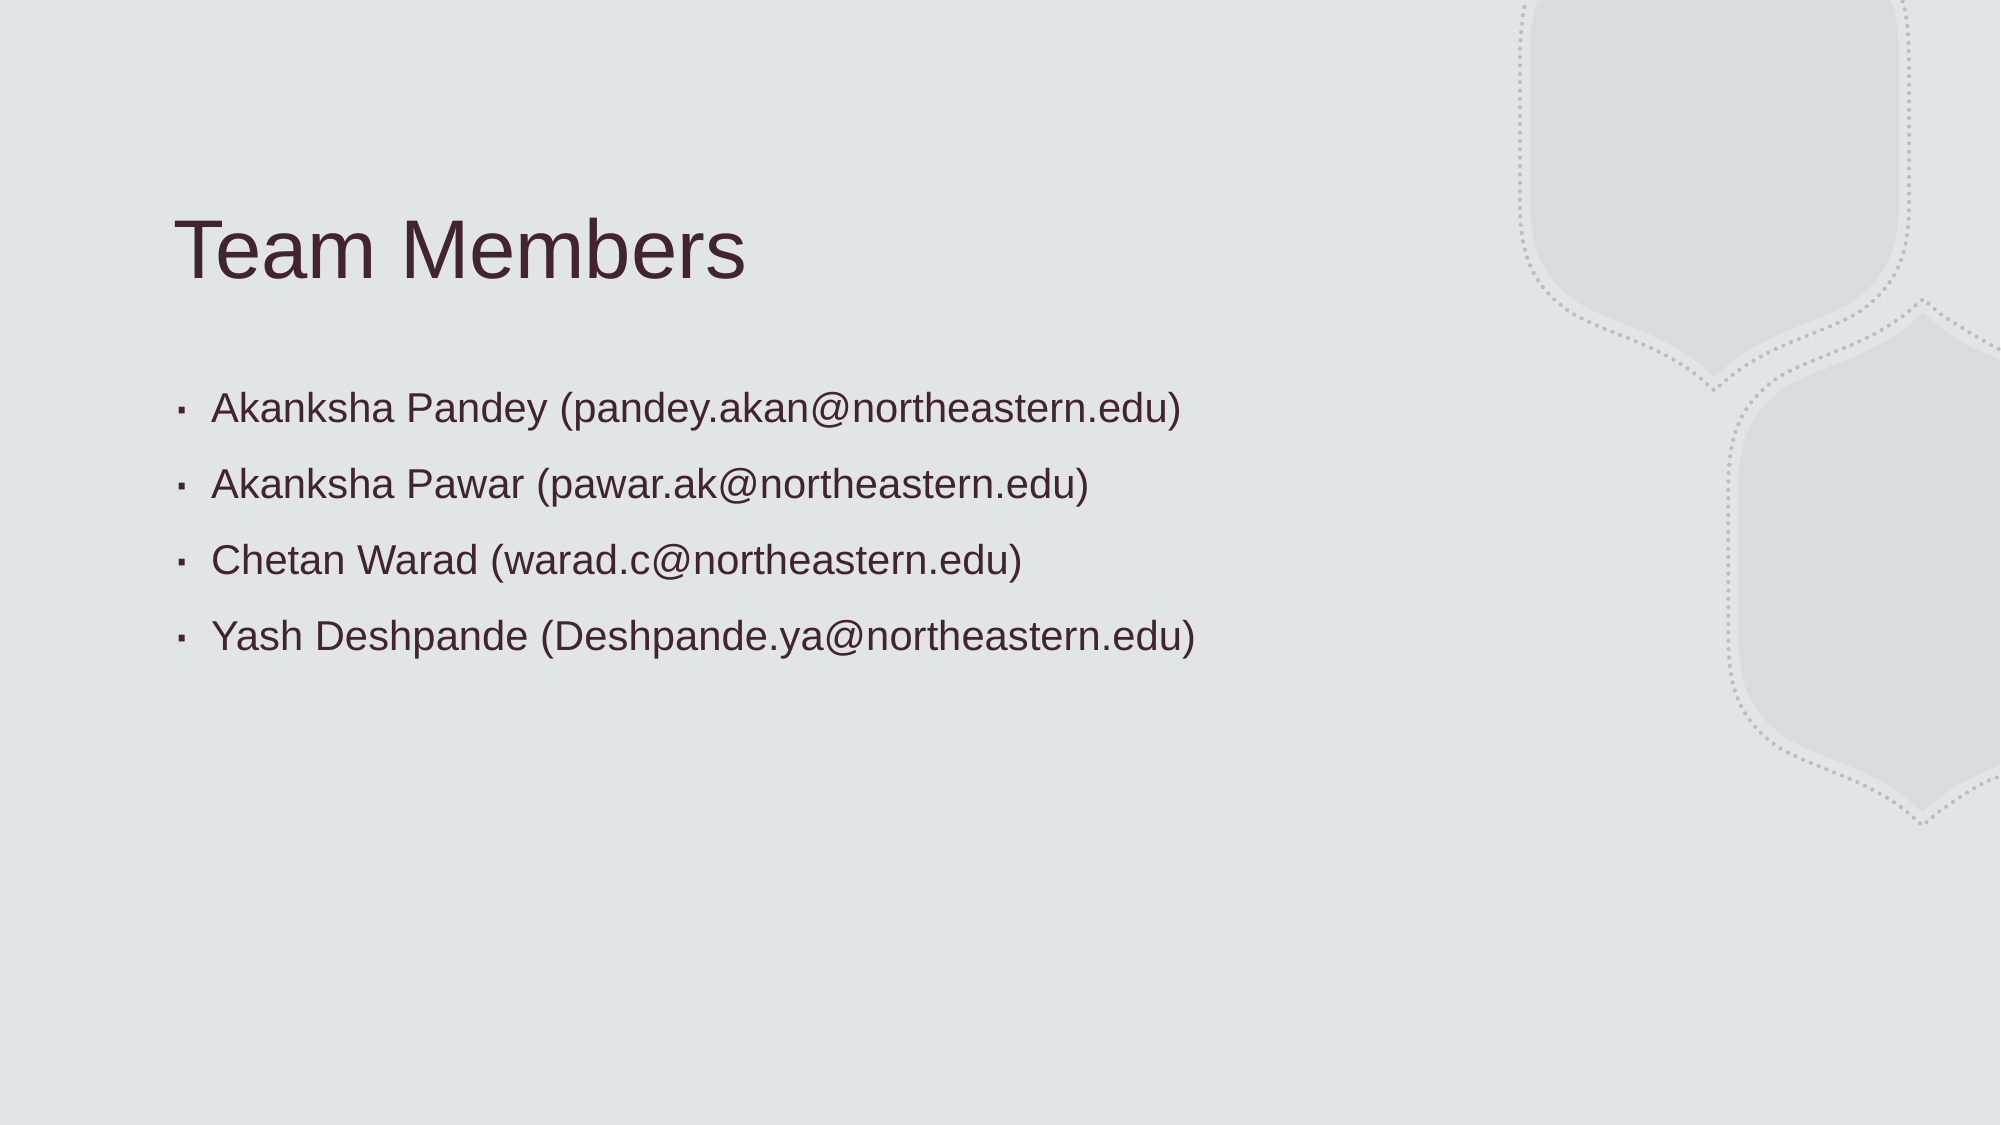

# Team Members
Akanksha Pandey (pandey.akan@northeastern.edu)
Akanksha Pawar (pawar.ak@northeastern.edu)
Chetan Warad (warad.c@northeastern.edu)
Yash Deshpande (Deshpande.ya@northeastern.edu)